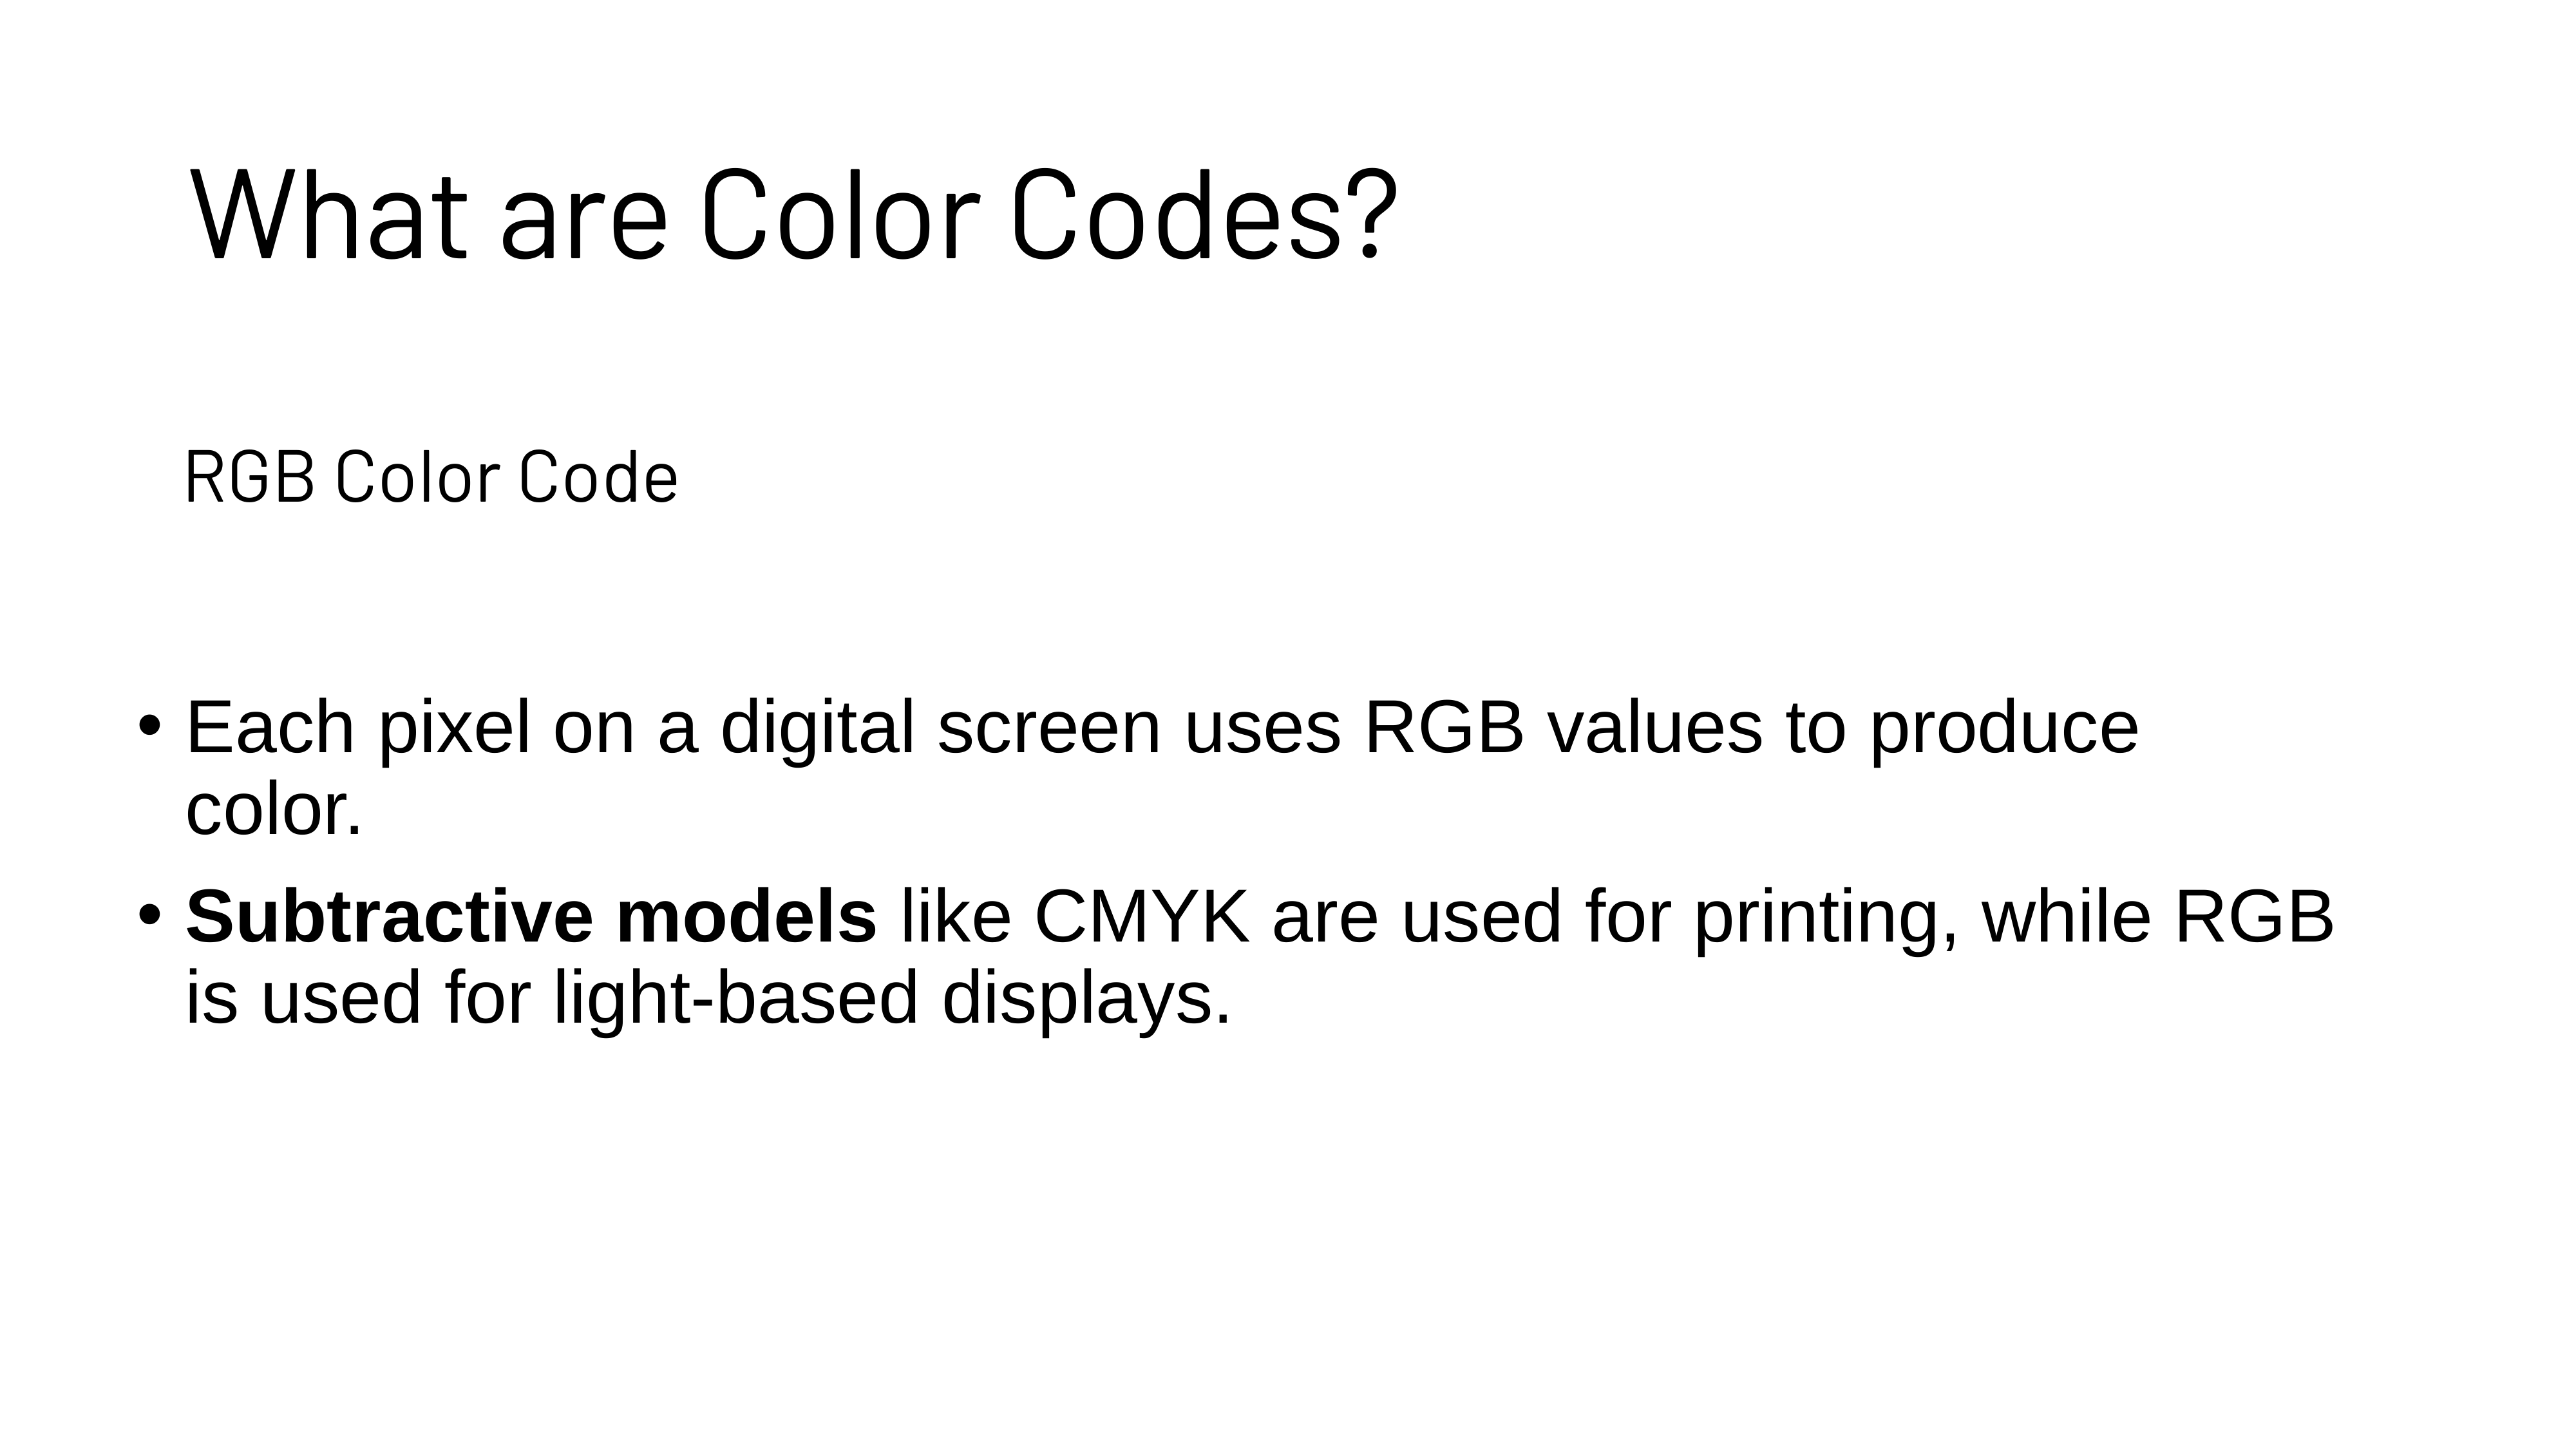

# What are Color Codes?
RGB Color Code
Each pixel on a digital screen uses RGB values to produce color.
Subtractive models like CMYK are used for printing, while RGB is used for light-based displays.